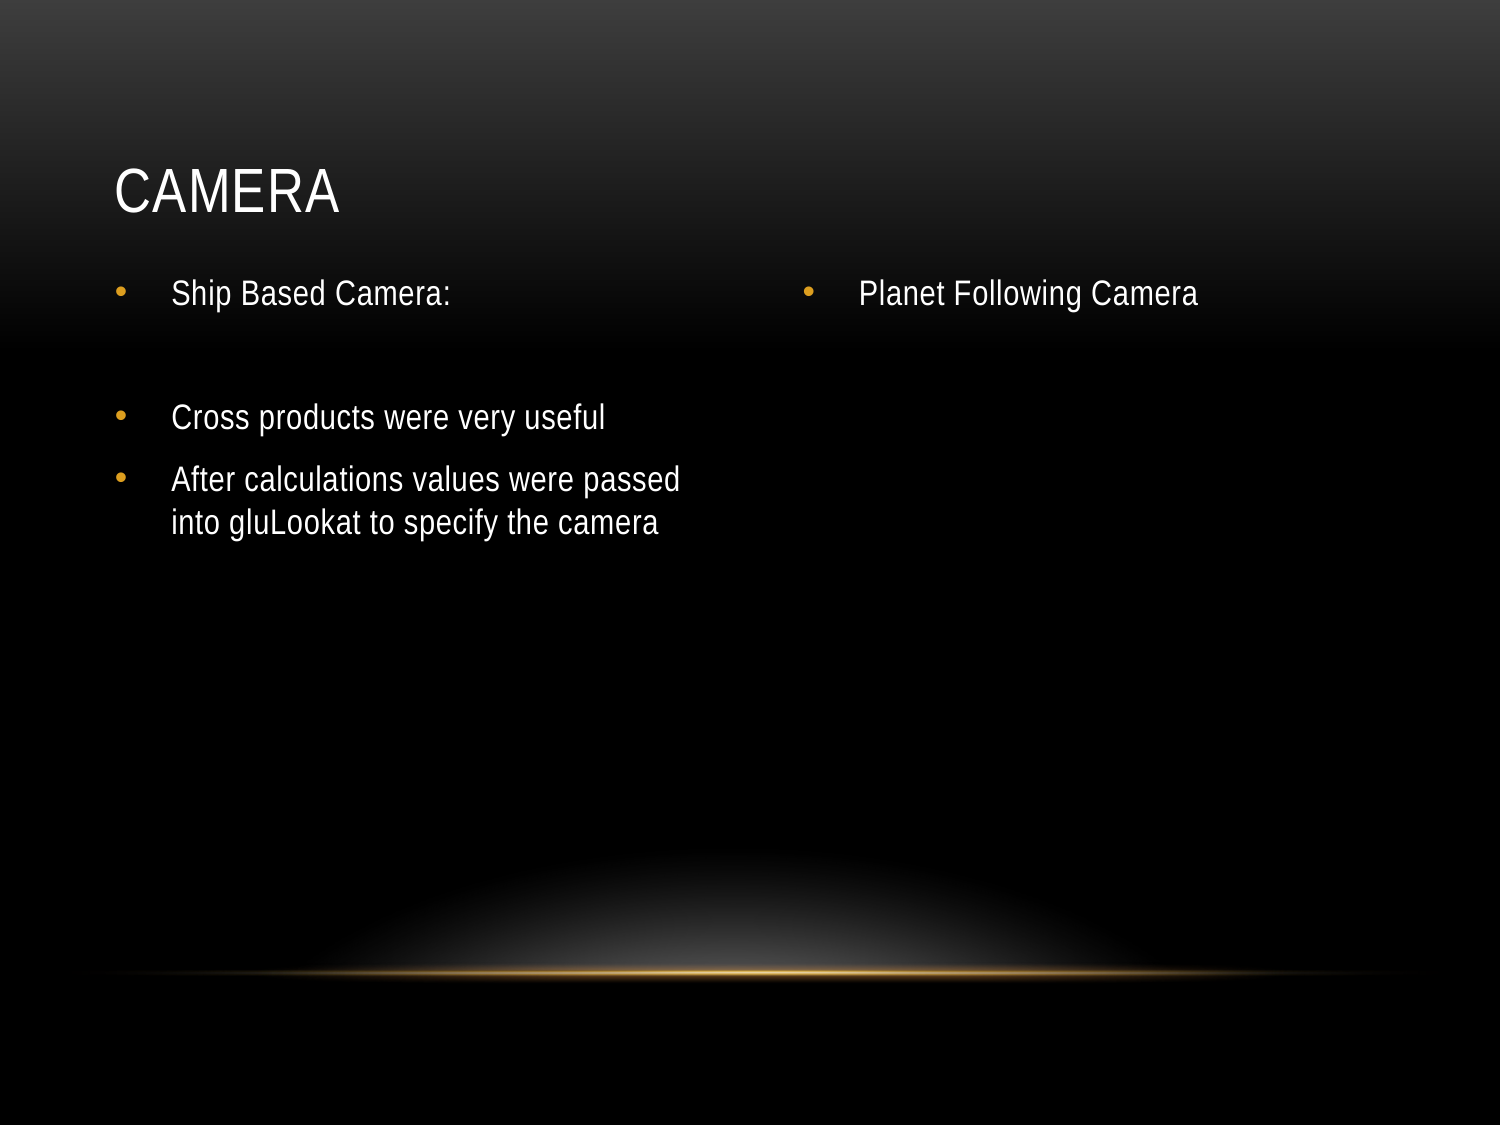

# Camera
Ship Based Camera:

Cross products were very useful
After calculations values were passed into gluLookat to specify the camera
Planet Following Camera